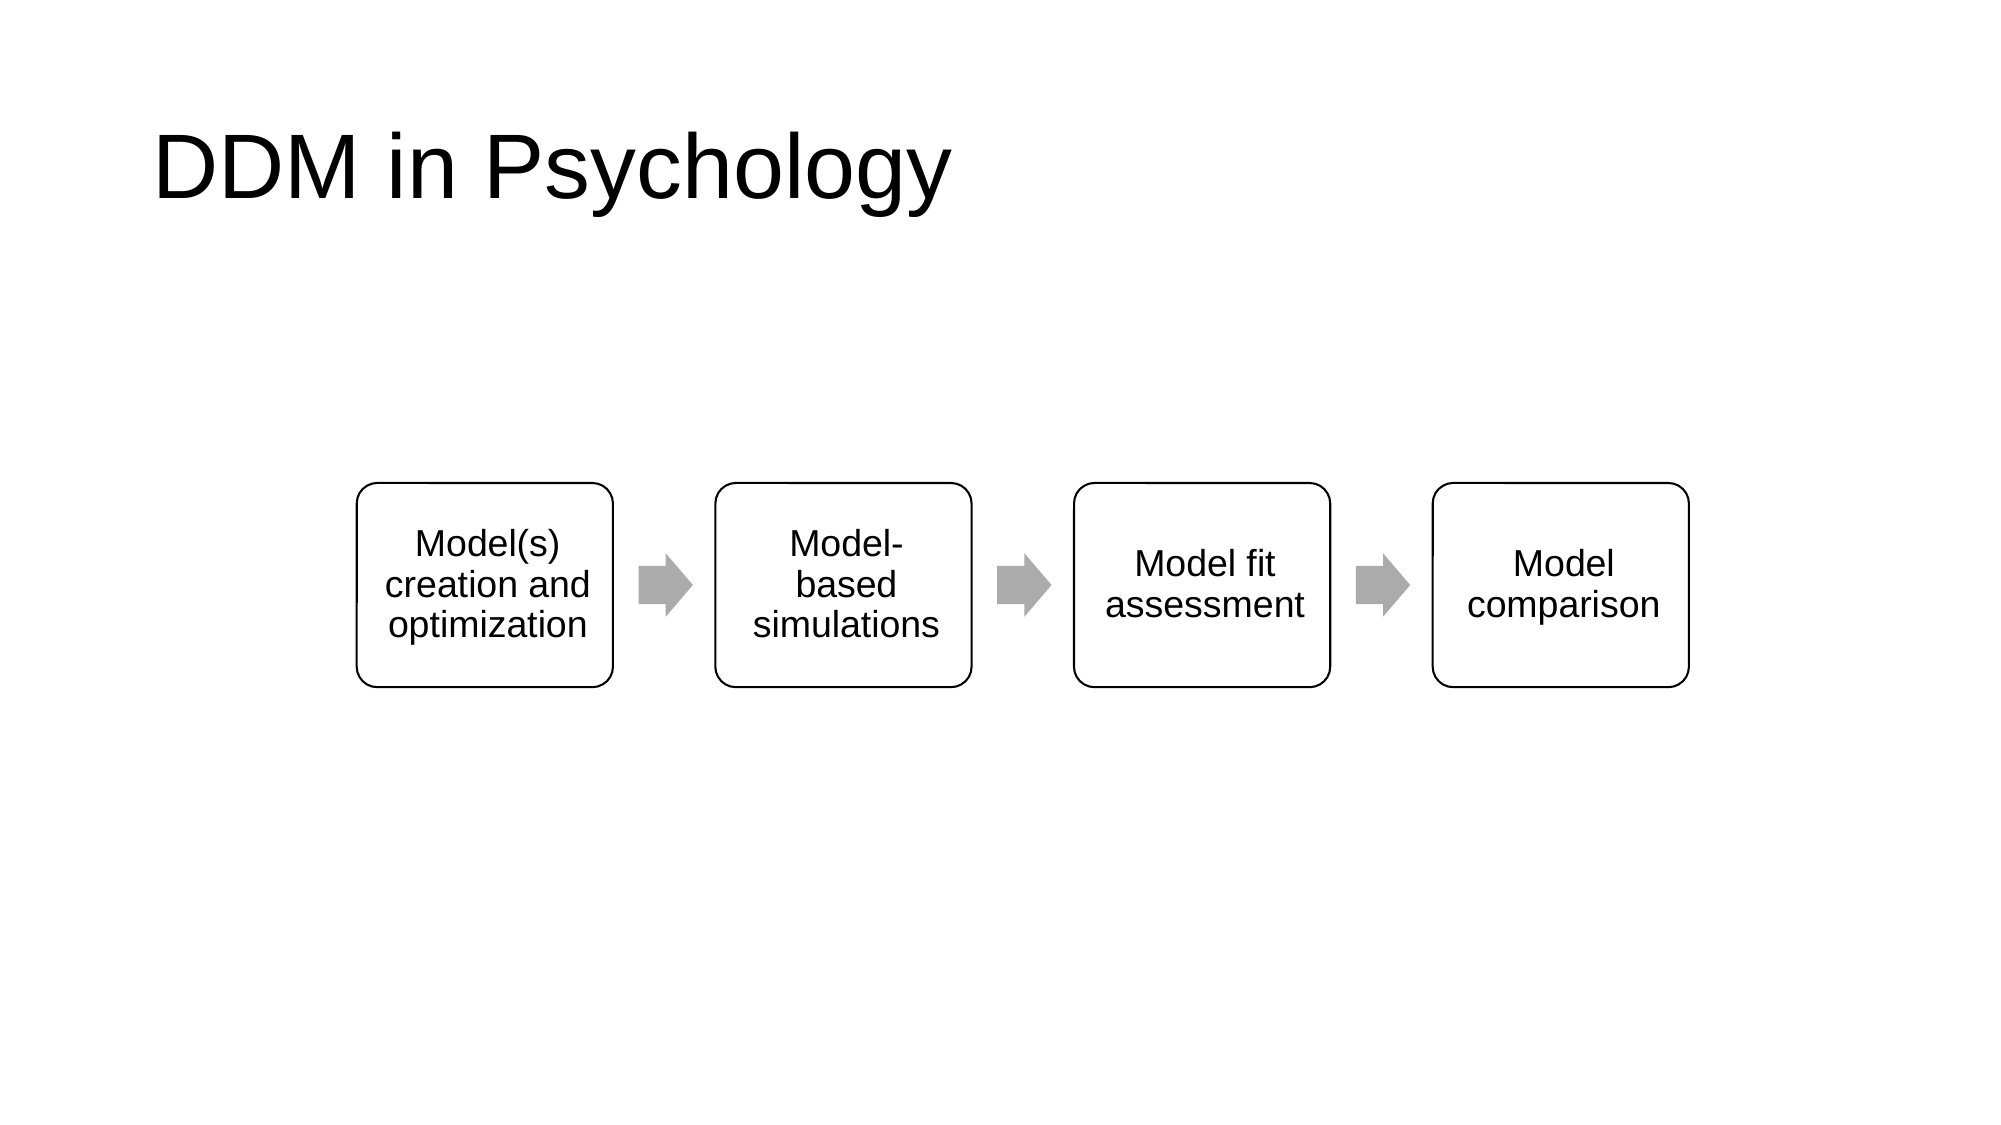

# DDM in Psychology
Model(s) creation and optimization

Model-based simulations

Model fit assessment

Model comparison